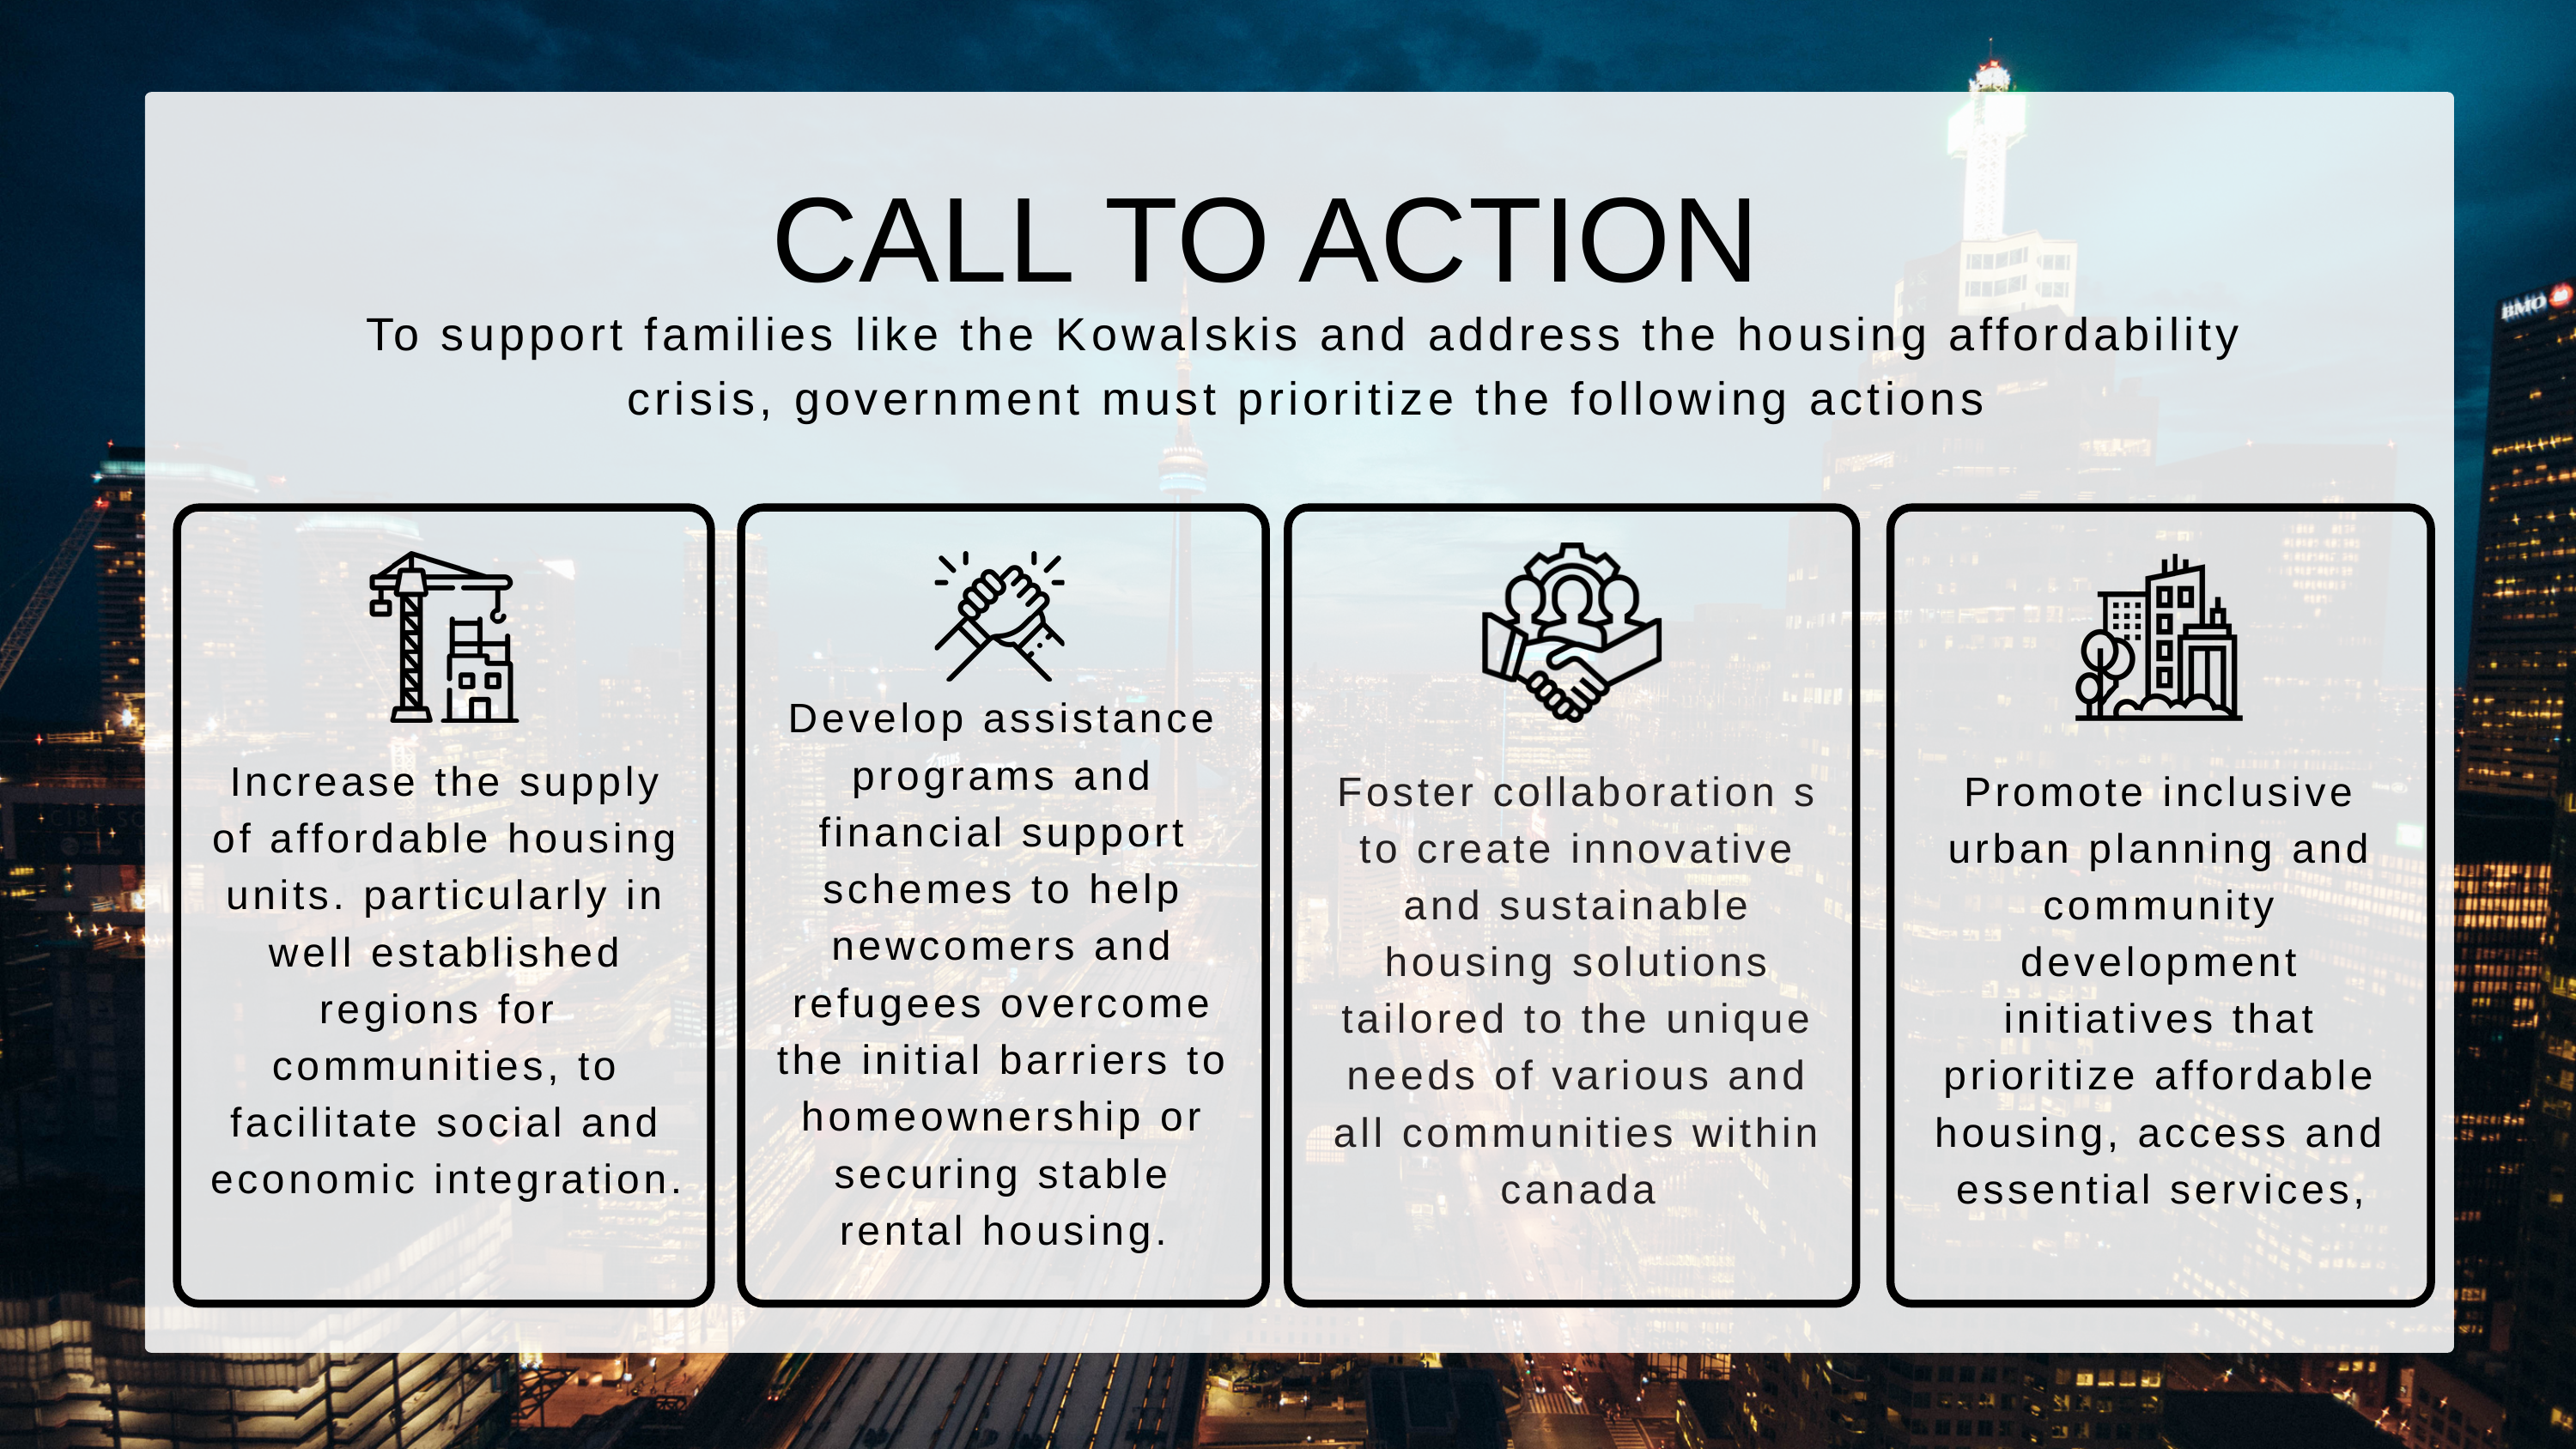

CALL TO ACTION
To support families like the Kowalskis and address the housing affordability crisis, government must prioritize the following actions

Develop assistance programs and financial support schemes to help newcomers and refugees overcome the initial barriers to homeownership or securing stable rental housing.

Increase the supply of affordable housing units. particularly in well established regions for  communities, to facilitate social and economic integration.

Foster collaboration s to create innovative and sustainable housing solutions tailored to the unique needs of various and all communities within canada
Promote inclusive urban planning and community development initiatives that prioritize affordable housing, access and essential services,